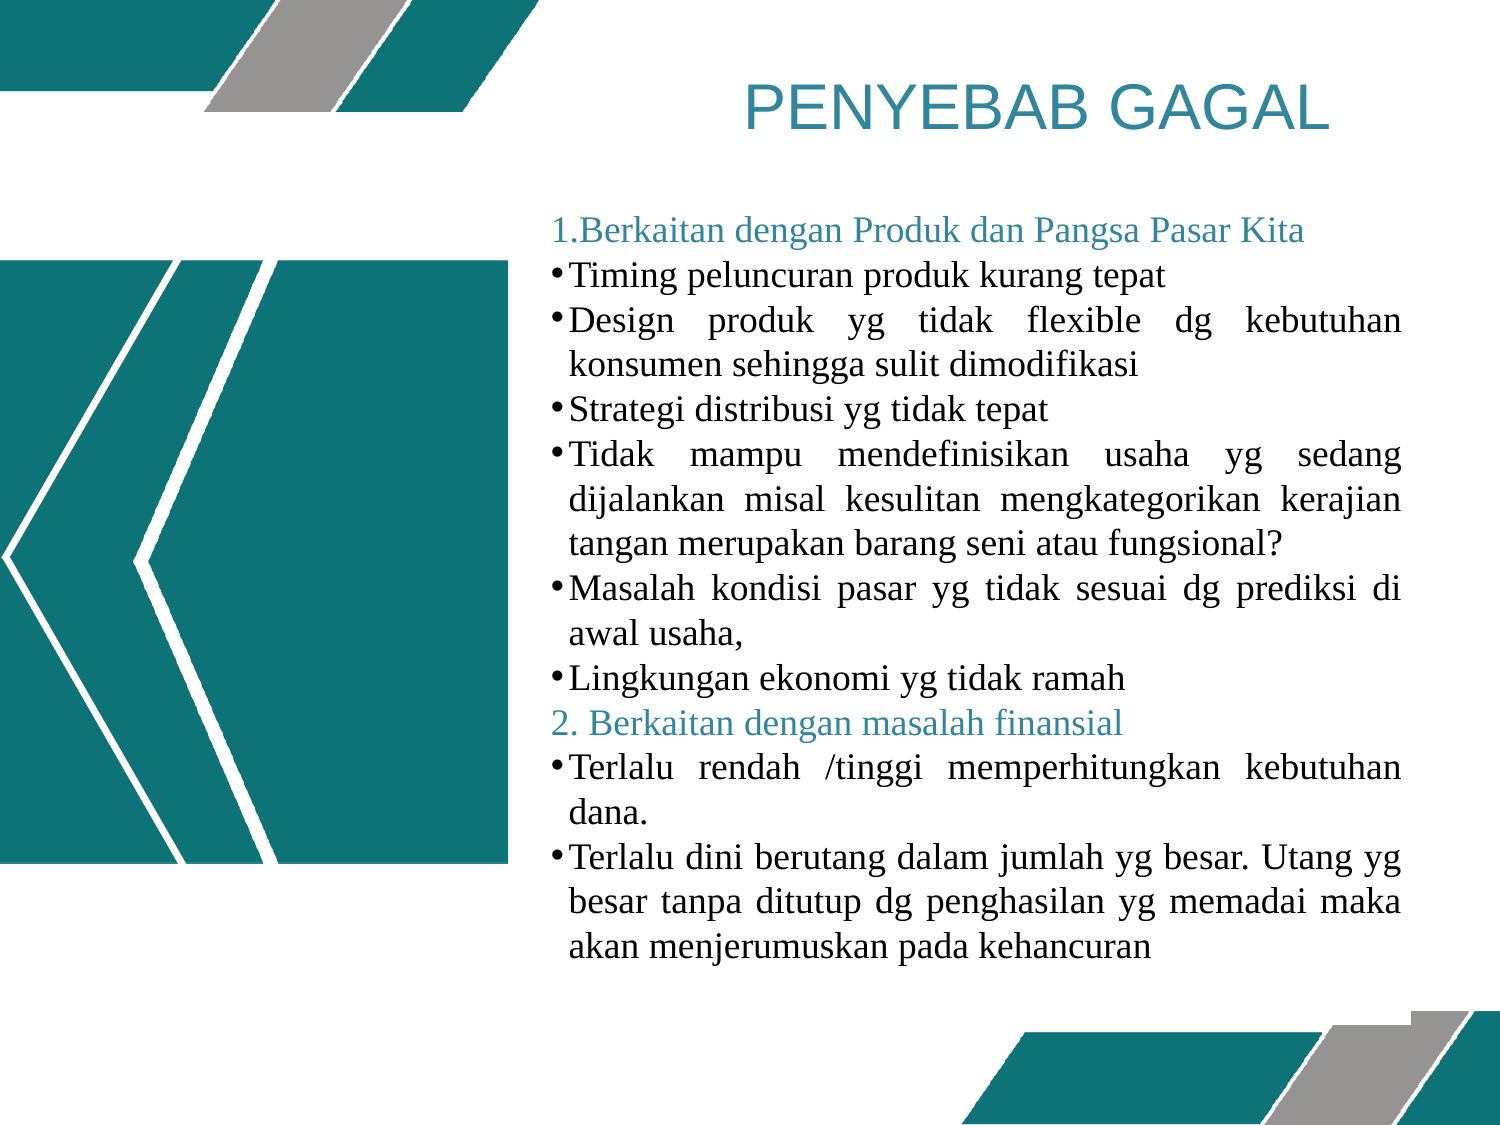

PENYEBAB GAGAL

Berkaitan dengan Produk dan Pangsa Pasar Kita
Timing peluncuran produk kurang tepat
Design produk yg tidak flexible dg kebutuhan konsumen sehingga sulit dimodifikasi
Strategi distribusi yg tidak tepat
Tidak mampu mendefinisikan usaha yg sedang dijalankan misal kesulitan mengkategorikan kerajian tangan merupakan barang seni atau fungsional?
Masalah kondisi pasar yg tidak sesuai dg prediksi di awal usaha,
Lingkungan ekonomi yg tidak ramah
2. Berkaitan dengan masalah finansial
Terlalu rendah /tinggi memperhitungkan kebutuhan dana.
Terlalu dini berutang dalam jumlah yg besar. Utang yg besar tanpa ditutup dg penghasilan yg memadai maka akan menjerumuskan pada kehancuran